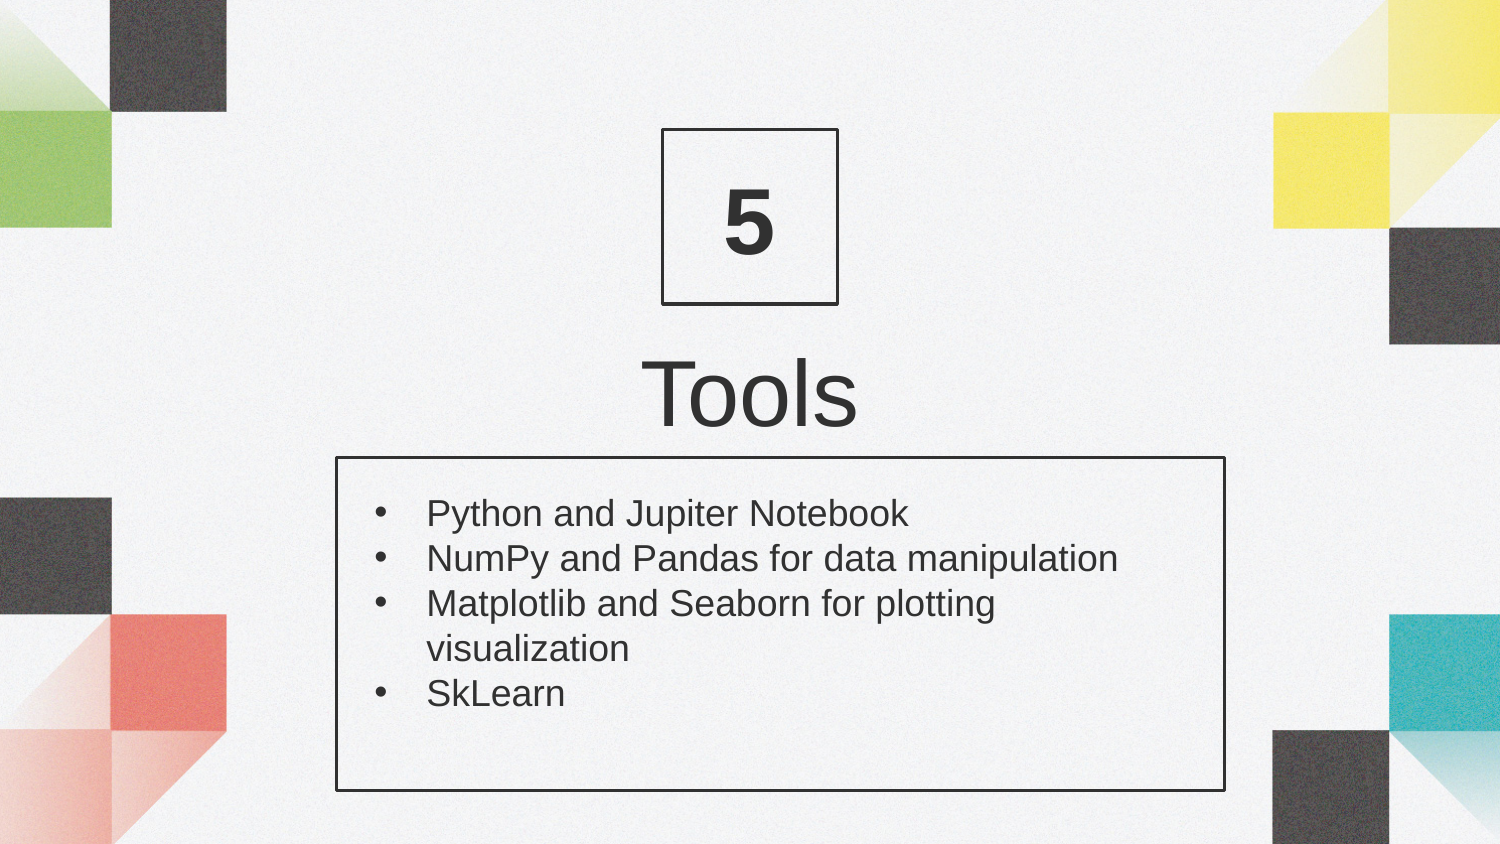

5
# Tools
Python and Jupiter Notebook
NumPy and Pandas for data manipulation
Matplotlib and Seaborn for plotting visualization
SkLearn